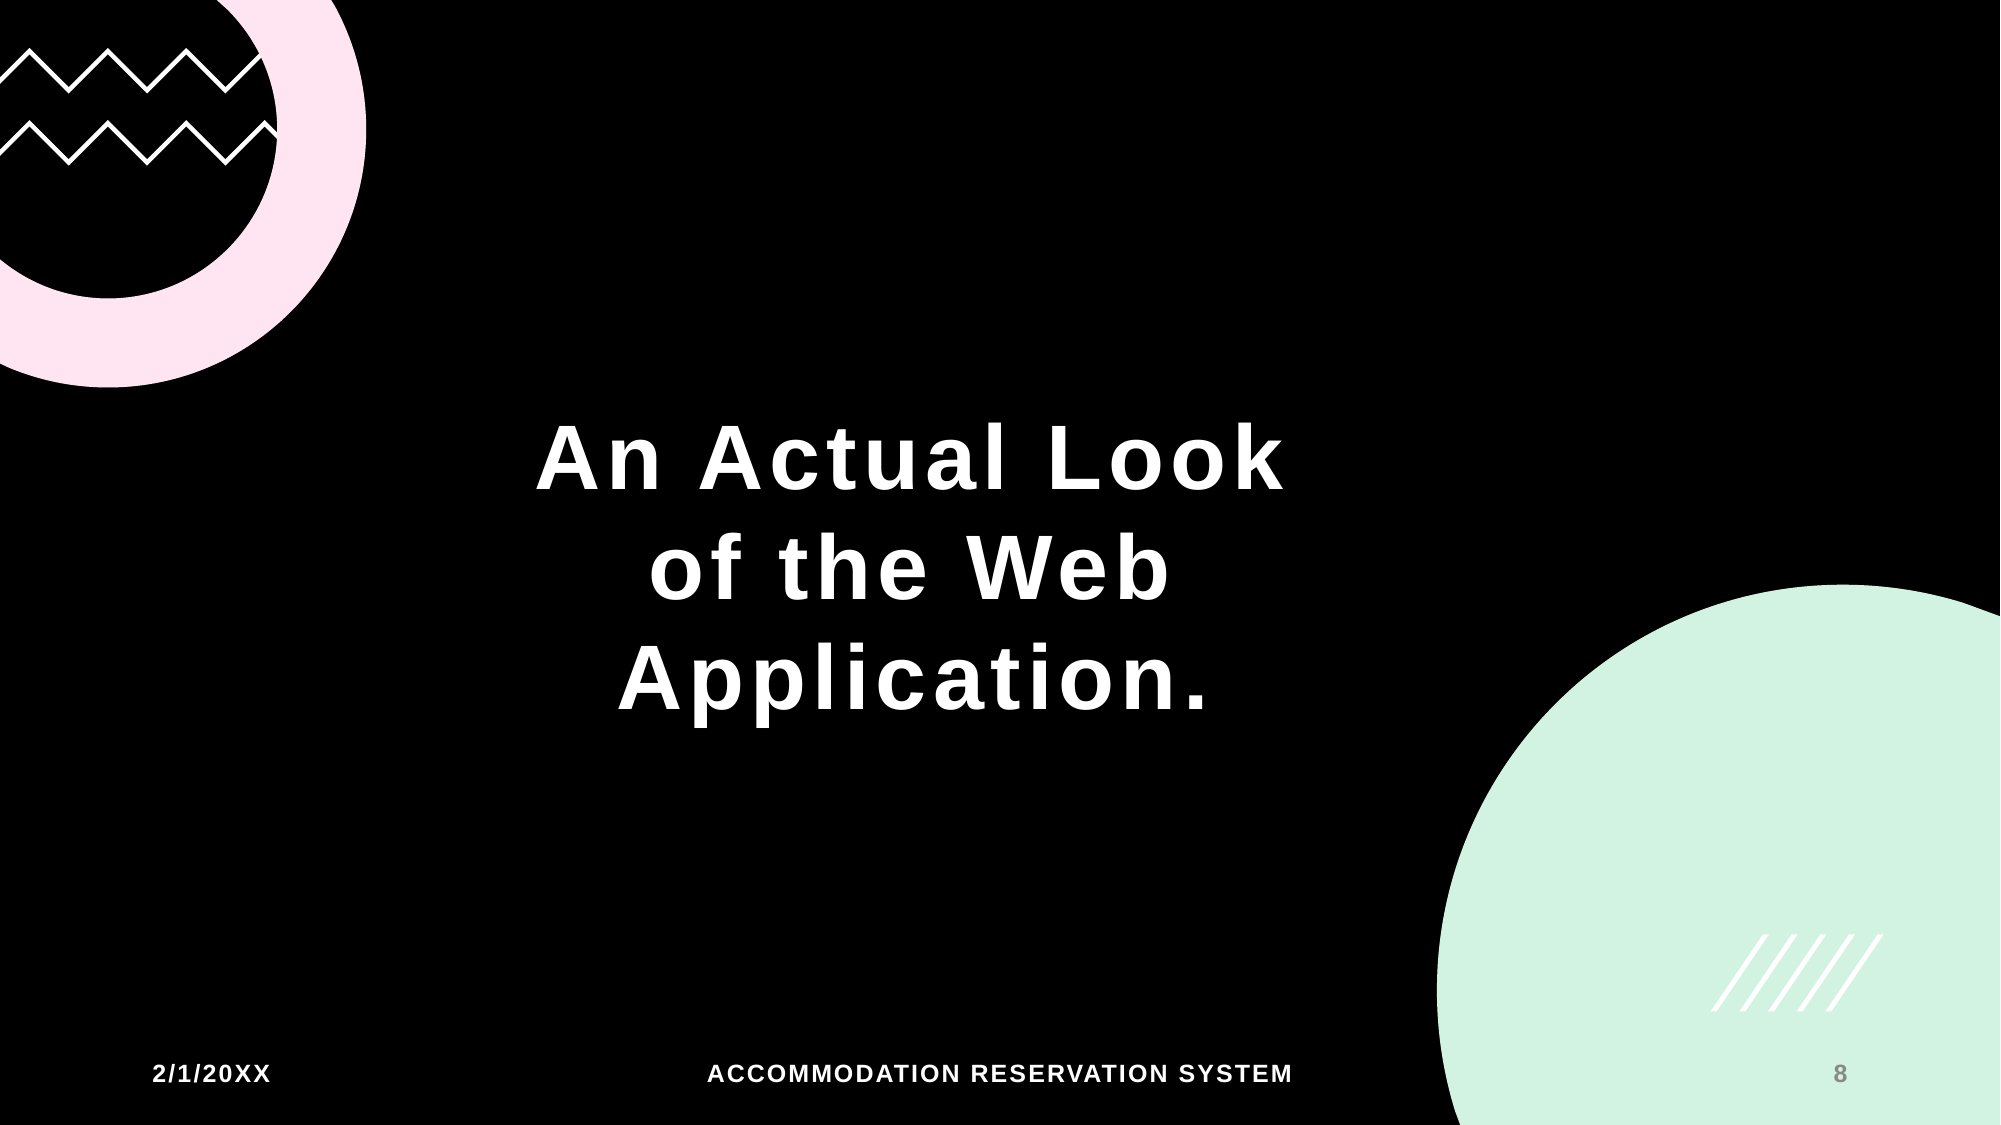

# An Actual Look of the Web Application.
2/1/20XX
Accommodation Reservation System
8